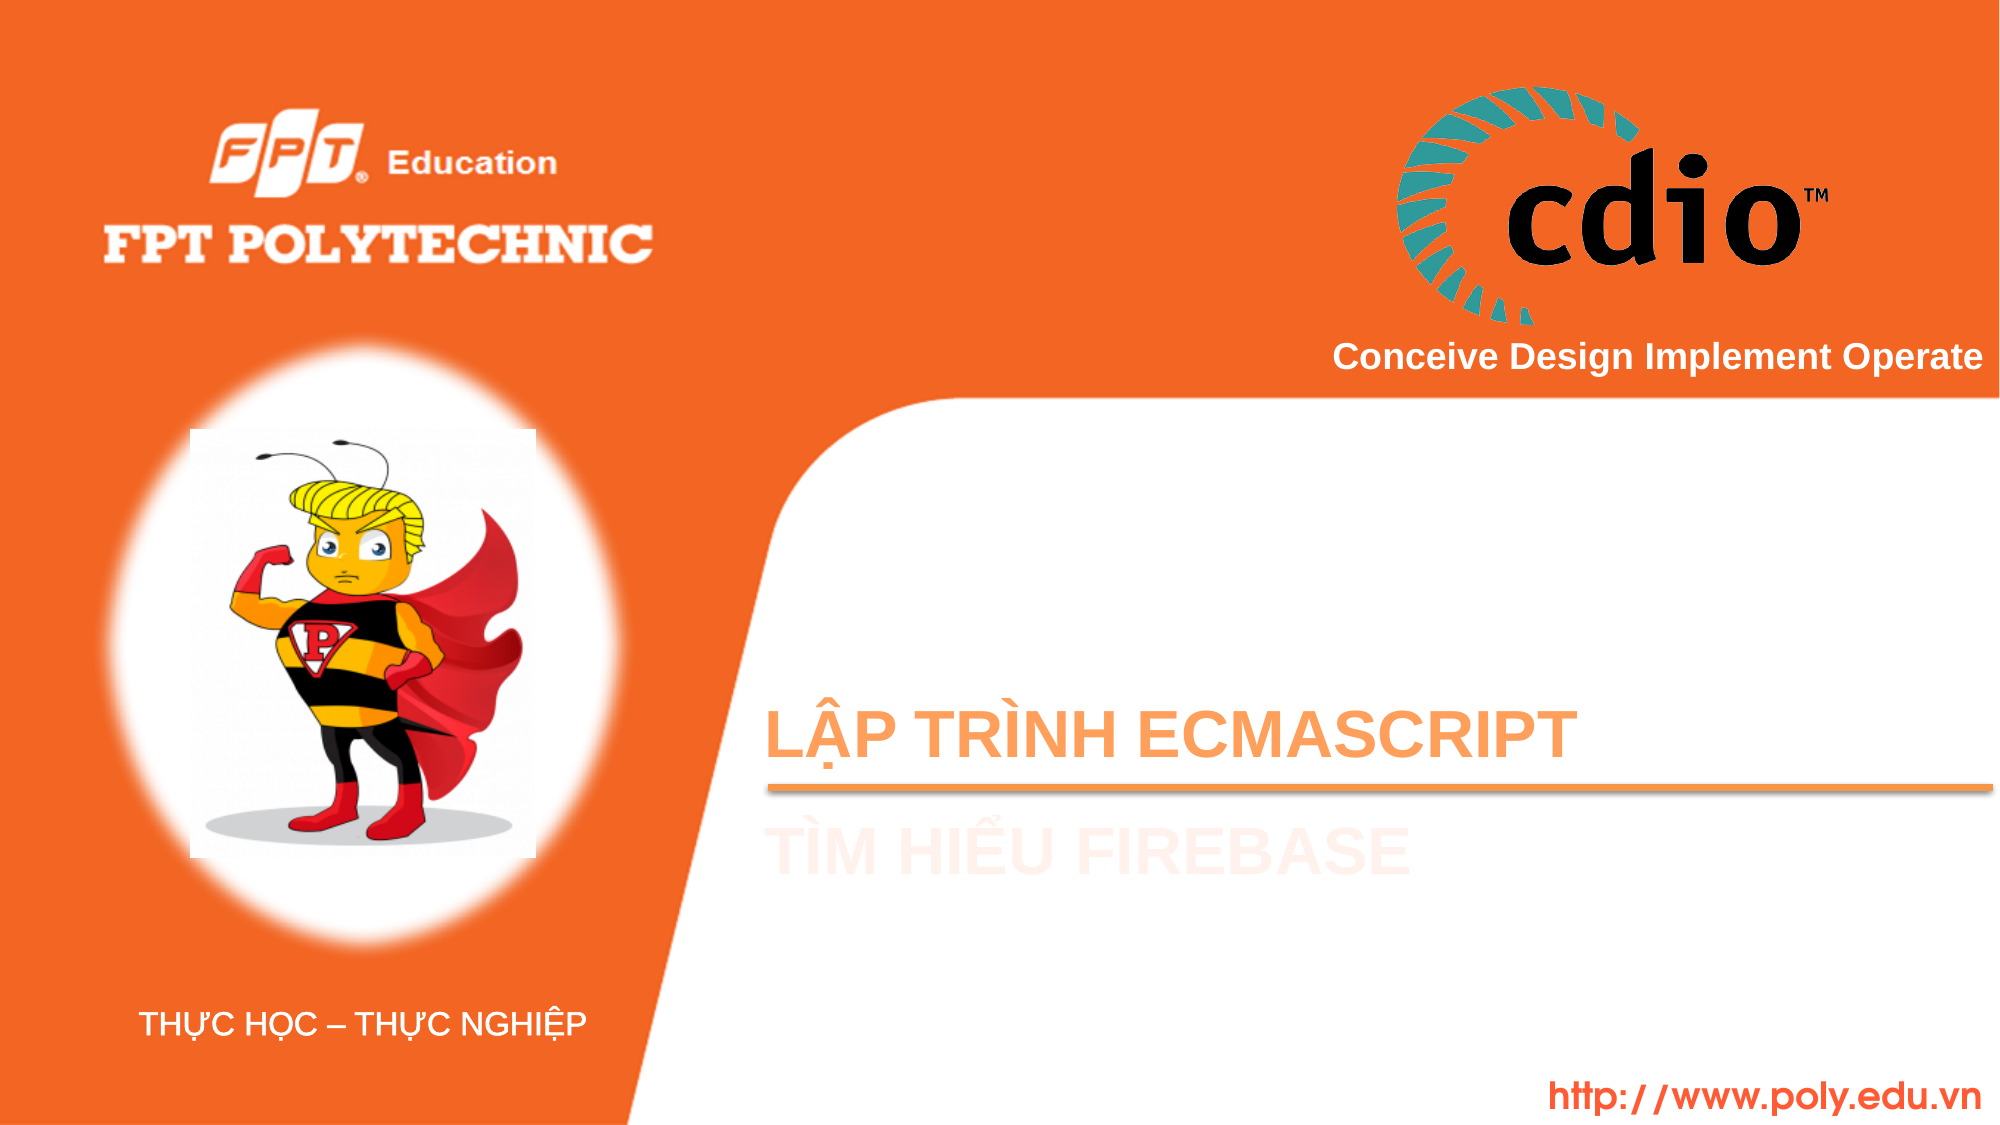

# Lập trình ECMAScript
Tìm hiểu firebase